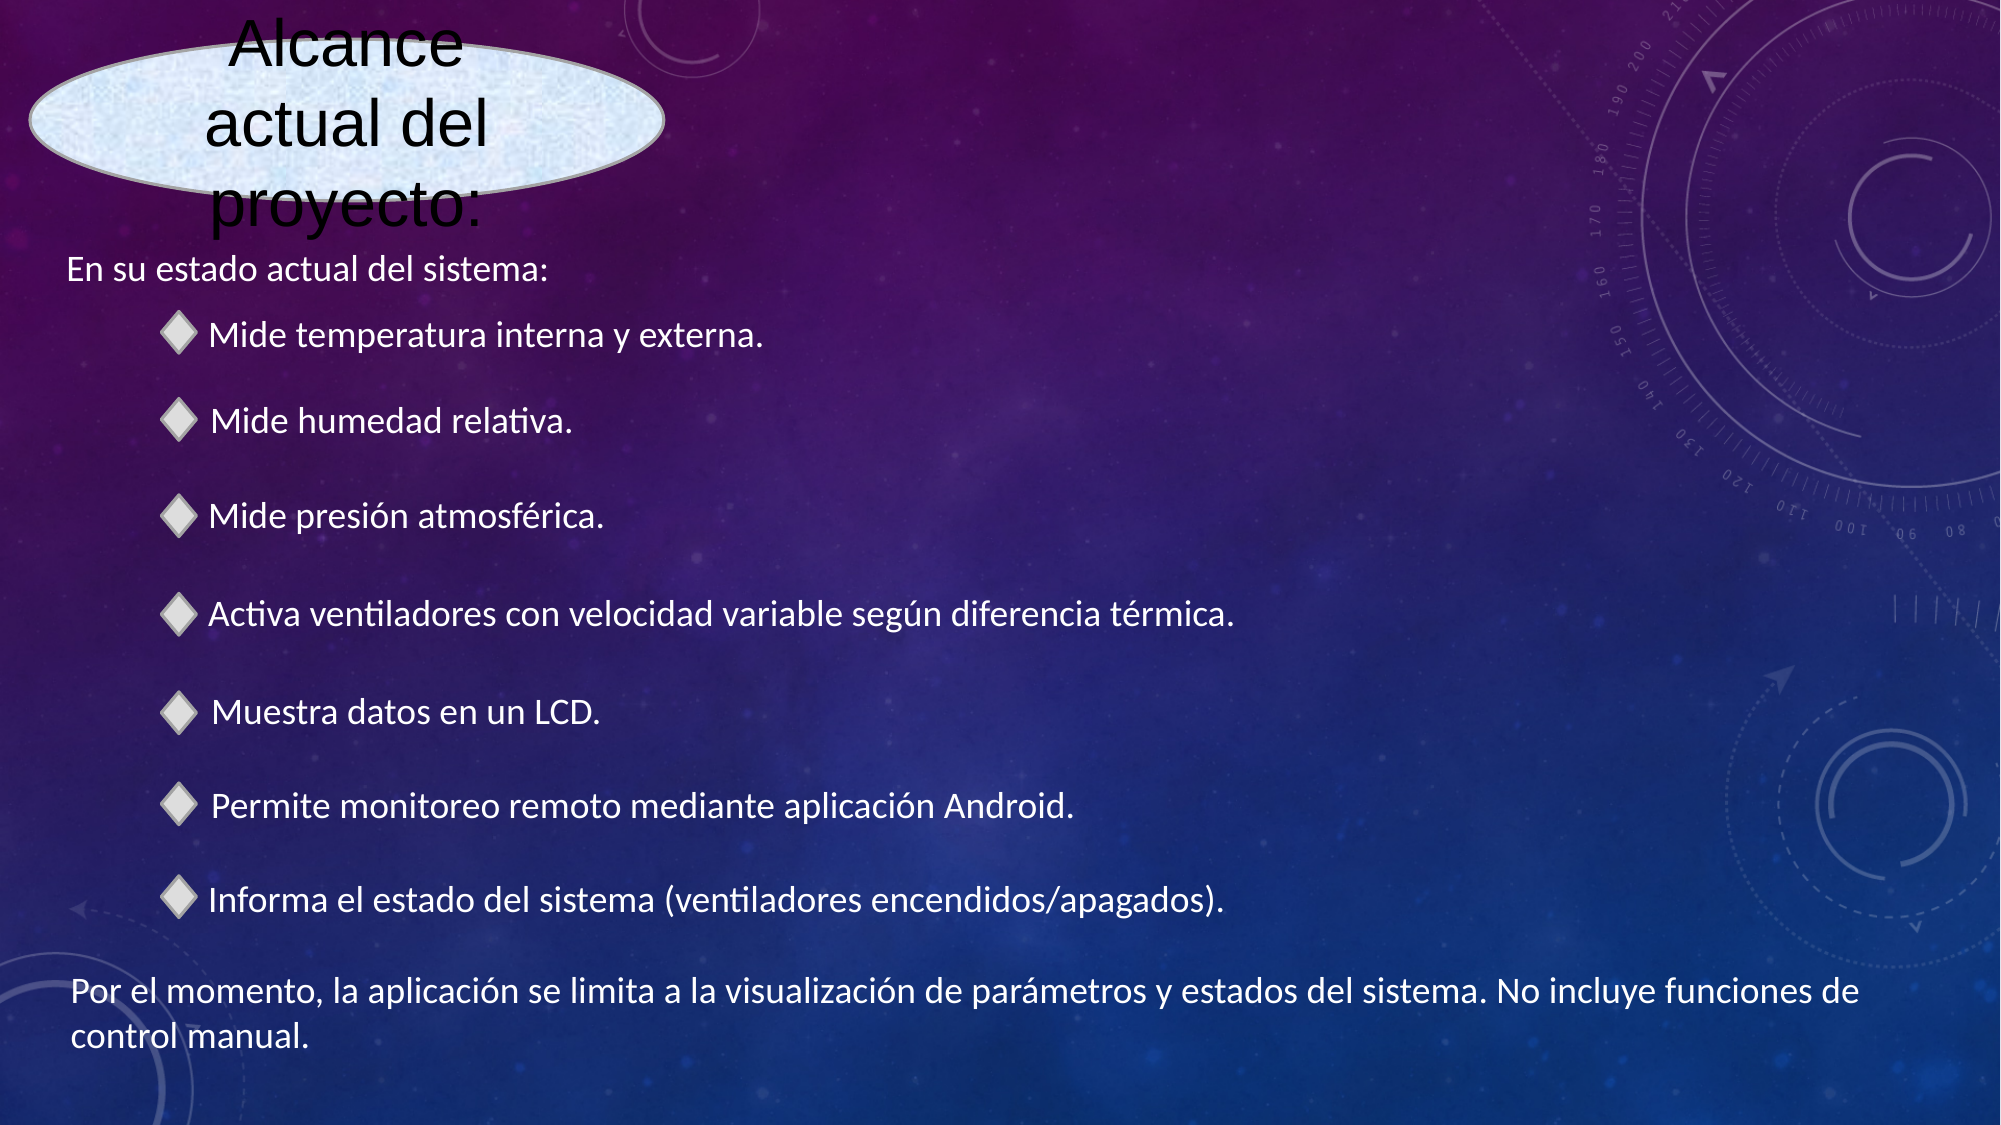

Alcance actual del proyecto:
En su estado actual del sistema:
Mide temperatura interna y externa.

Mide humedad relativa.

Mide presión atmosférica.

Activa ventiladores con velocidad variable según diferencia térmica.

Muestra datos en un LCD.

Permite monitoreo remoto mediante aplicación Android.

Informa el estado del sistema (ventiladores encendidos/apagados).

Por el momento, la aplicación se limita a la visualización de parámetros y estados del sistema. No incluye funciones de control manual.